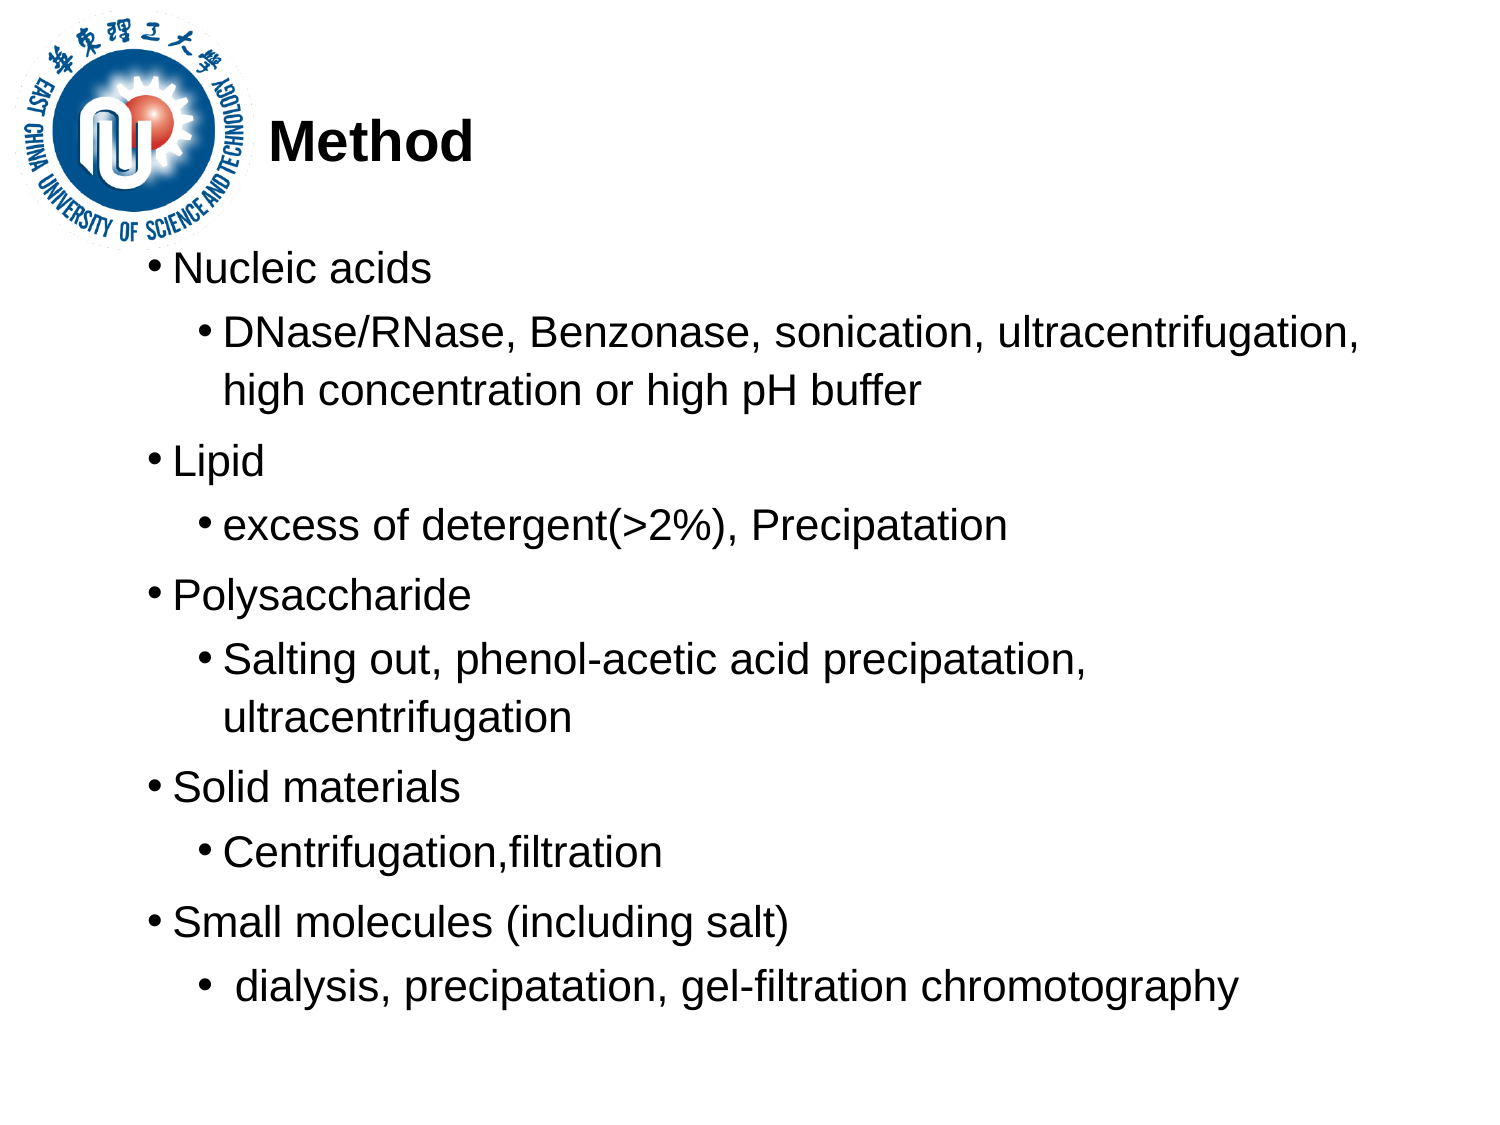

# Method
Nucleic acids
DNase/RNase, Benzonase, sonication, ultracentrifugation, high concentration or high pH buffer
Lipid
excess of detergent(>2%), Precipatation
Polysaccharide
Salting out, phenol-acetic acid precipatation, ultracentrifugation
Solid materials
Centrifugation,filtration
Small molecules (including salt)
 dialysis, precipatation, gel-filtration chromotography